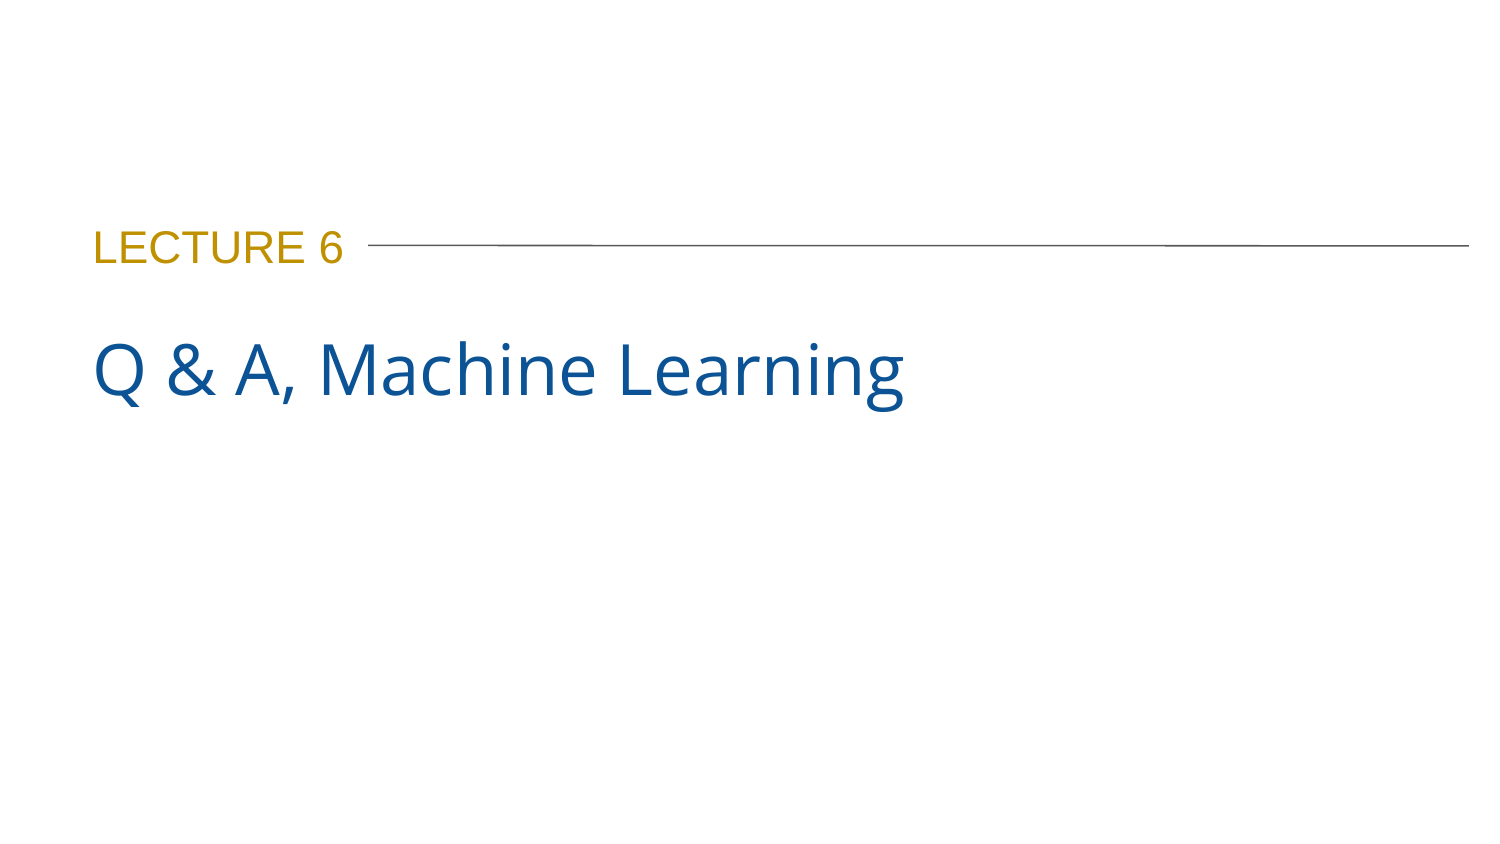

LECTURE 6
Q & A, Machine Learning